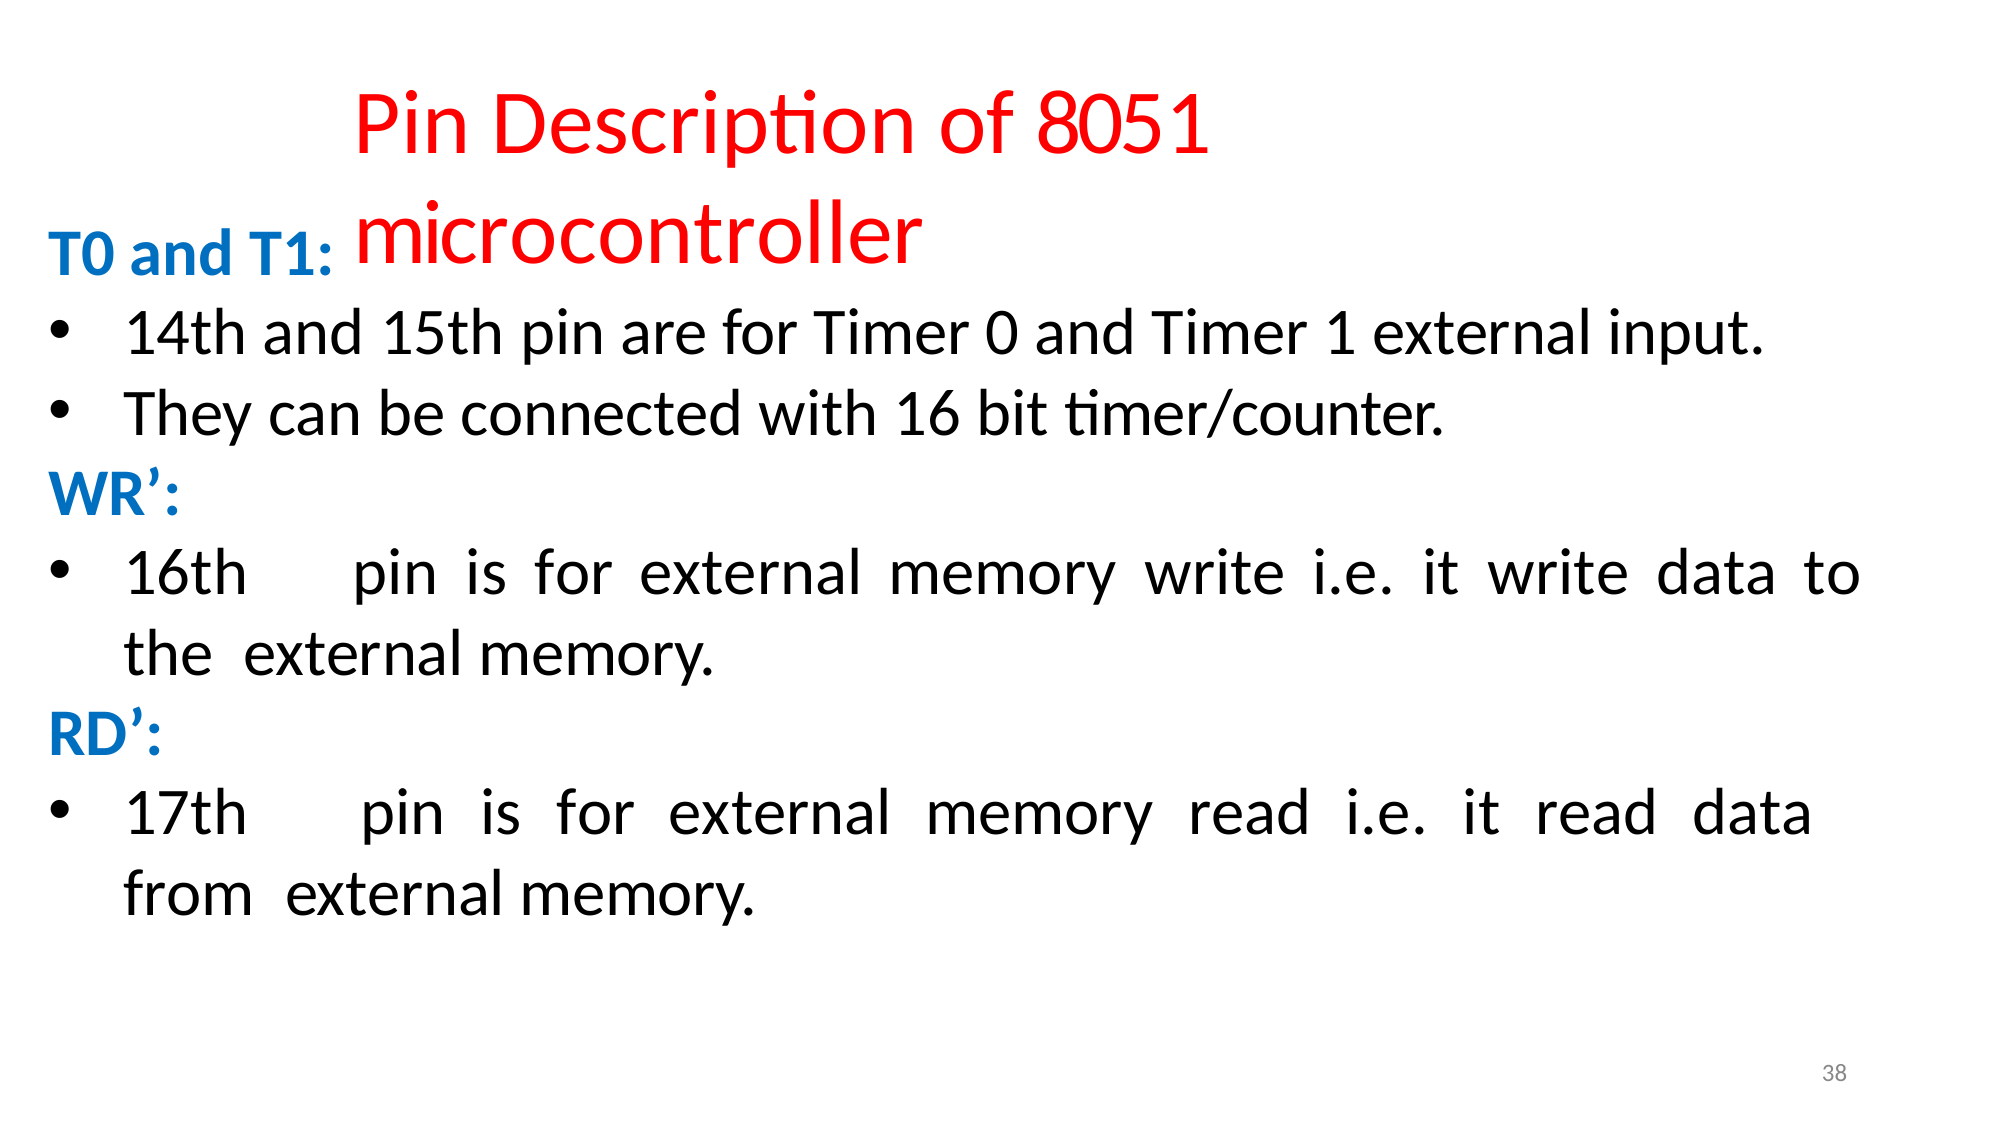

# Pin Description of 8051 microcontroller
T0 and T1:
14th and 15th pin are for Timer 0 and Timer 1 external input.
They can be connected with 16 bit timer/counter.
WR’:
16th	pin	is	for	external	memory	write	i.e.	it	write	data	to	the  external memory.
RD’:
17th	pin	is	for	external	memory	read	i.e.	it	read	data	from  external memory.
38